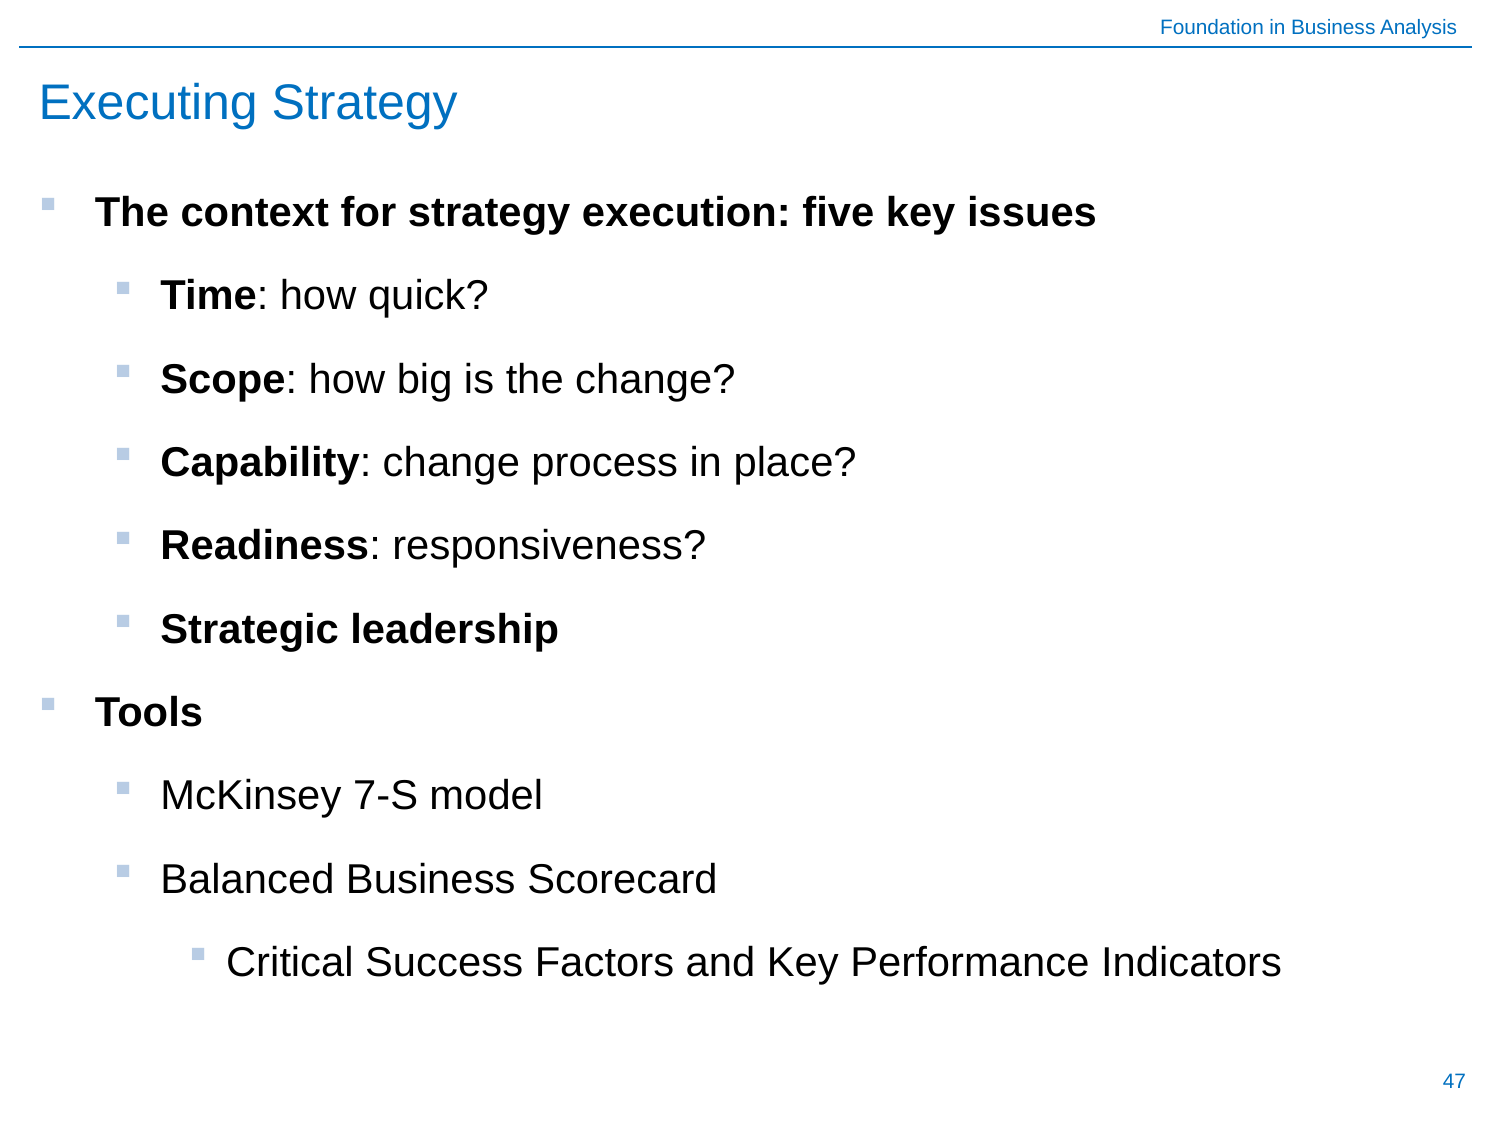

# Executing Strategy
The context for strategy execution: five key issues
Time: how quick?
Scope: how big is the change?
Capability: change process in place?
Readiness: responsiveness?
Strategic leadership
Tools
McKinsey 7-S model
Balanced Business Scorecard
Critical Success Factors and Key Performance Indicators